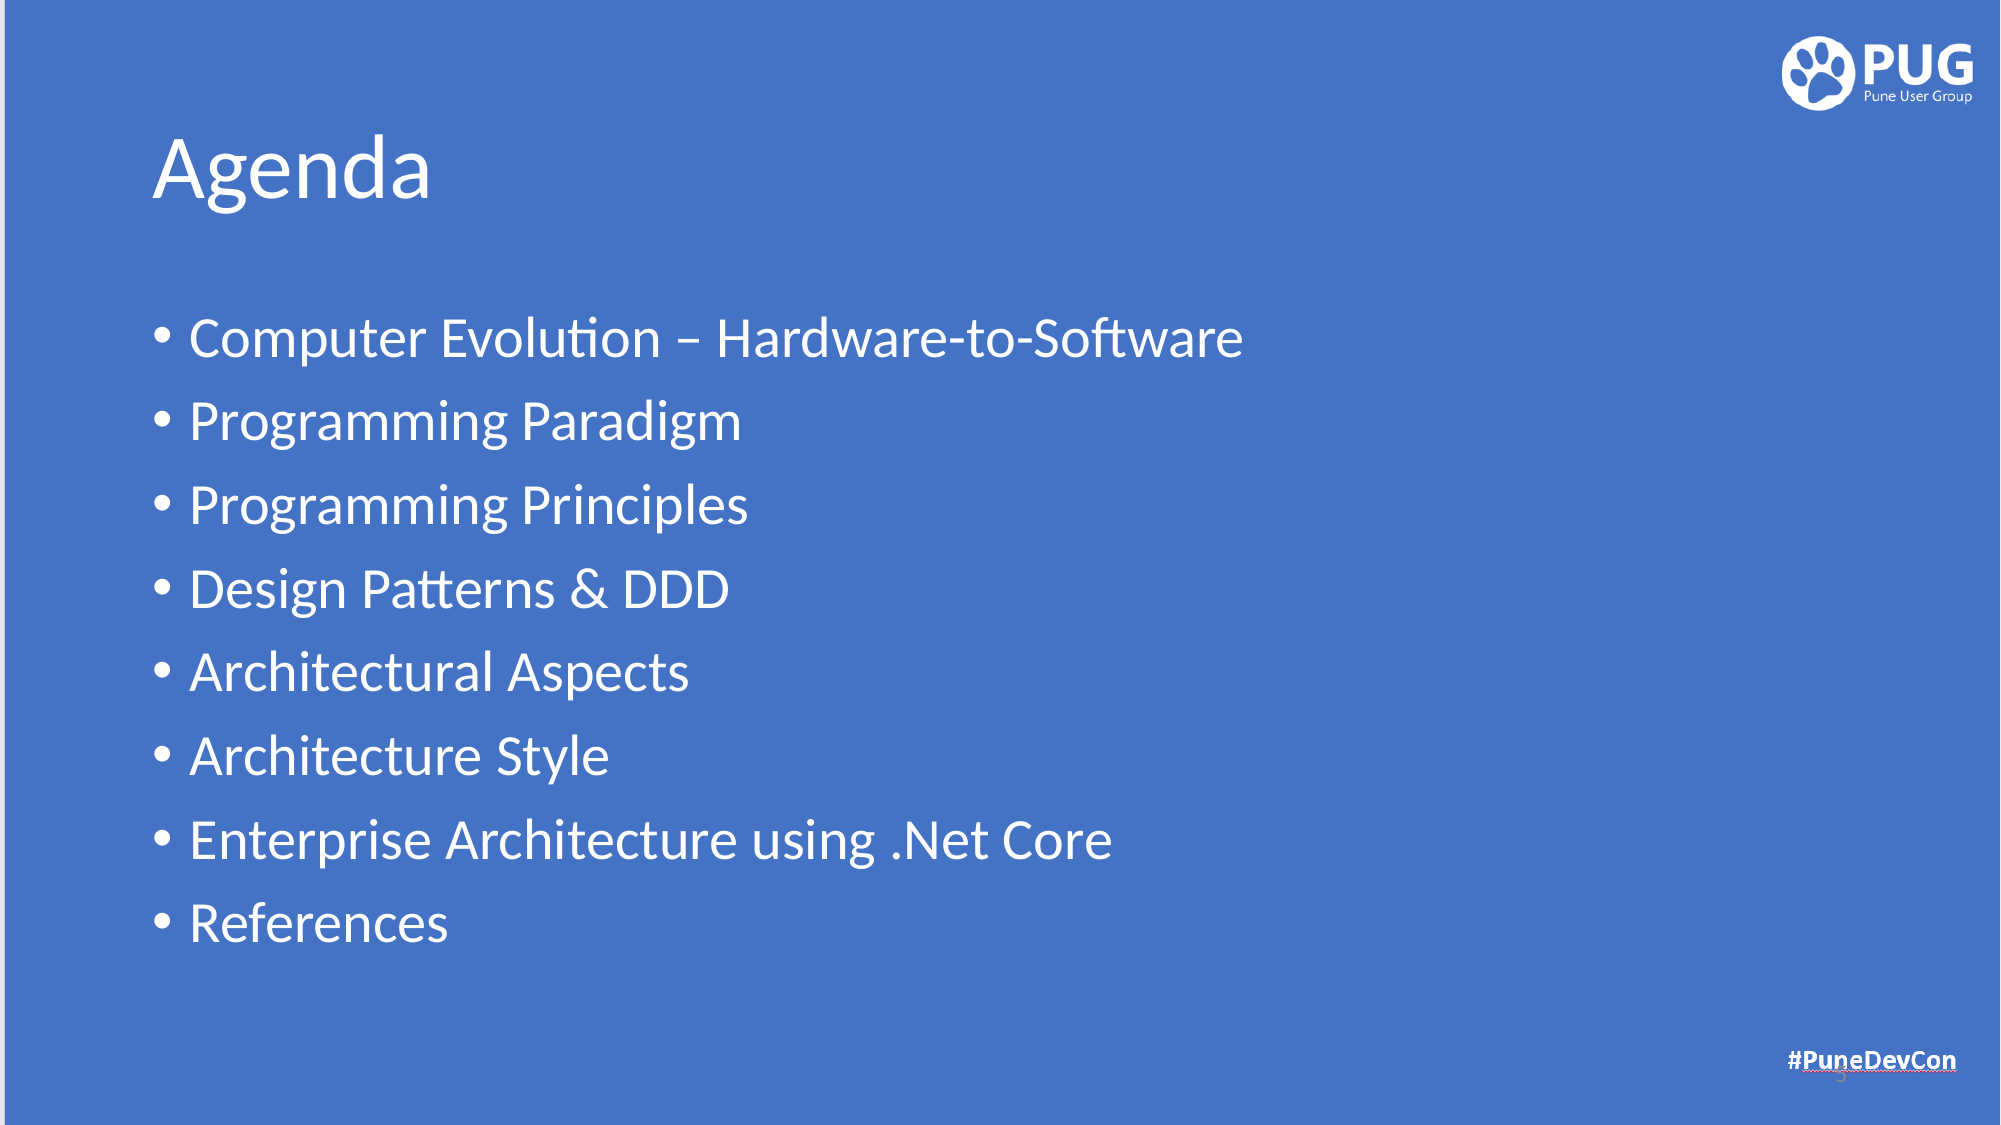

# Agenda
Computer Evolution – Hardware-to-Software
Programming Paradigm
Programming Principles
Design Patterns & DDD
Architectural Aspects
Architecture Style
Enterprise Architecture using .Net Core
References

5